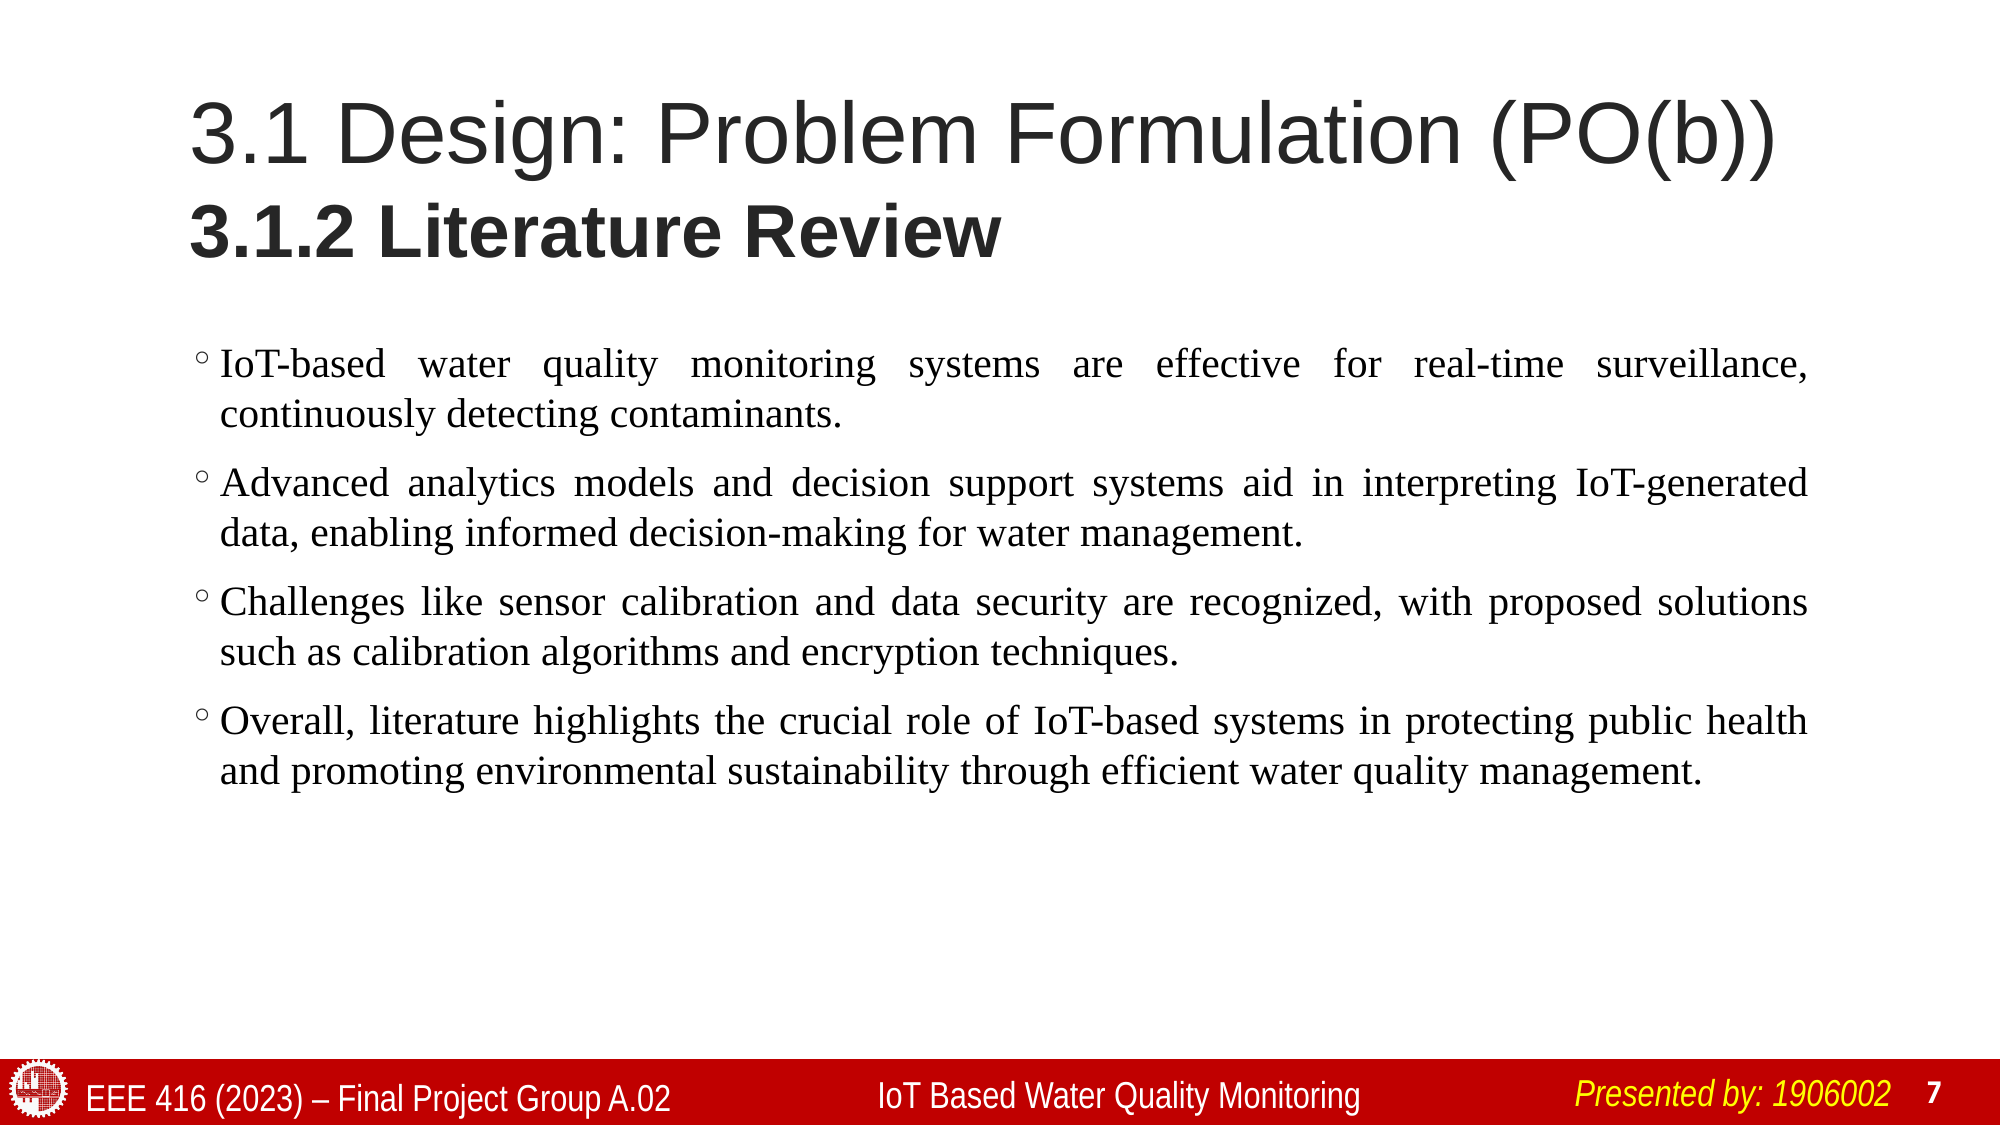

# 3.1 Design: Problem Formulation (PO(b))
3.1.2 Literature Review
IoT-based water quality monitoring systems are effective for real-time surveillance, continuously detecting contaminants.
Advanced analytics models and decision support systems aid in interpreting IoT-generated data, enabling informed decision-making for water management.
Challenges like sensor calibration and data security are recognized, with proposed solutions such as calibration algorithms and encryption techniques.
Overall, literature highlights the crucial role of IoT-based systems in protecting public health and promoting environmental sustainability through efficient water quality management.
Presented by: 1906002
IoT Based Water Quality Monitoring
EEE 416 (2023) – Final Project Group A.02
7